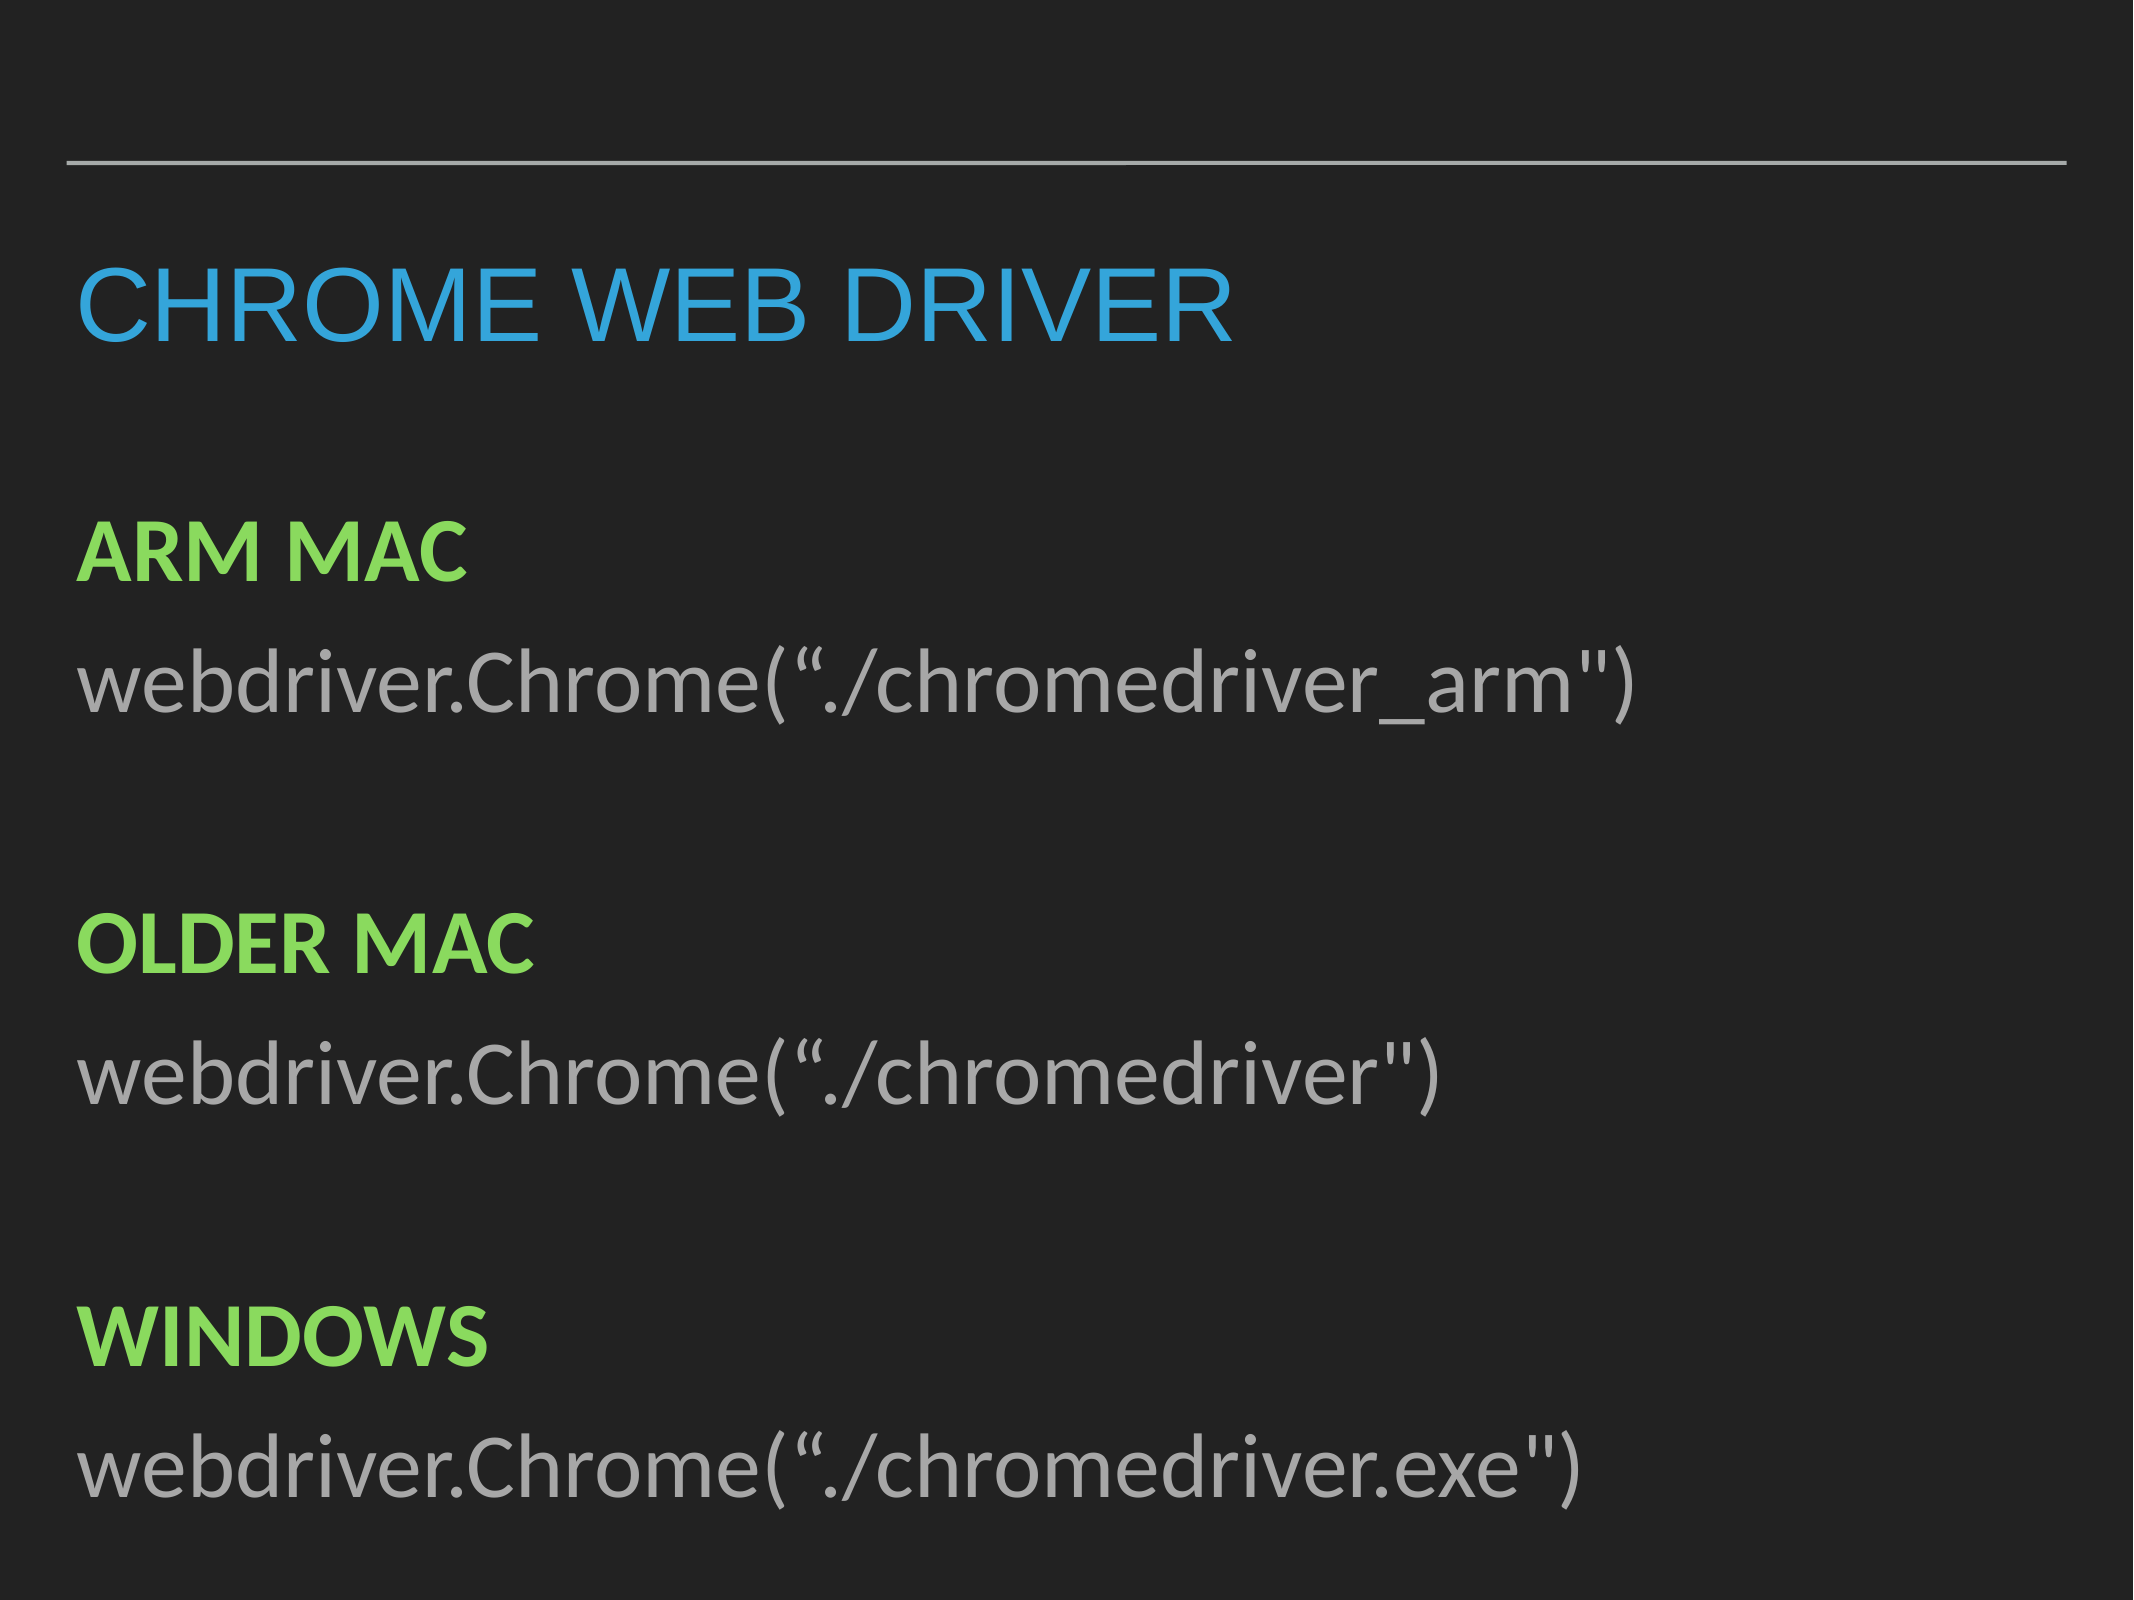

# chrome web driver
ARM MAC
webdriver.Chrome(“./chromedriver_arm")

OLDER MAC
webdriver.Chrome(“./chromedriver")

WINDOWS
webdriver.Chrome(“./chromedriver.exe")